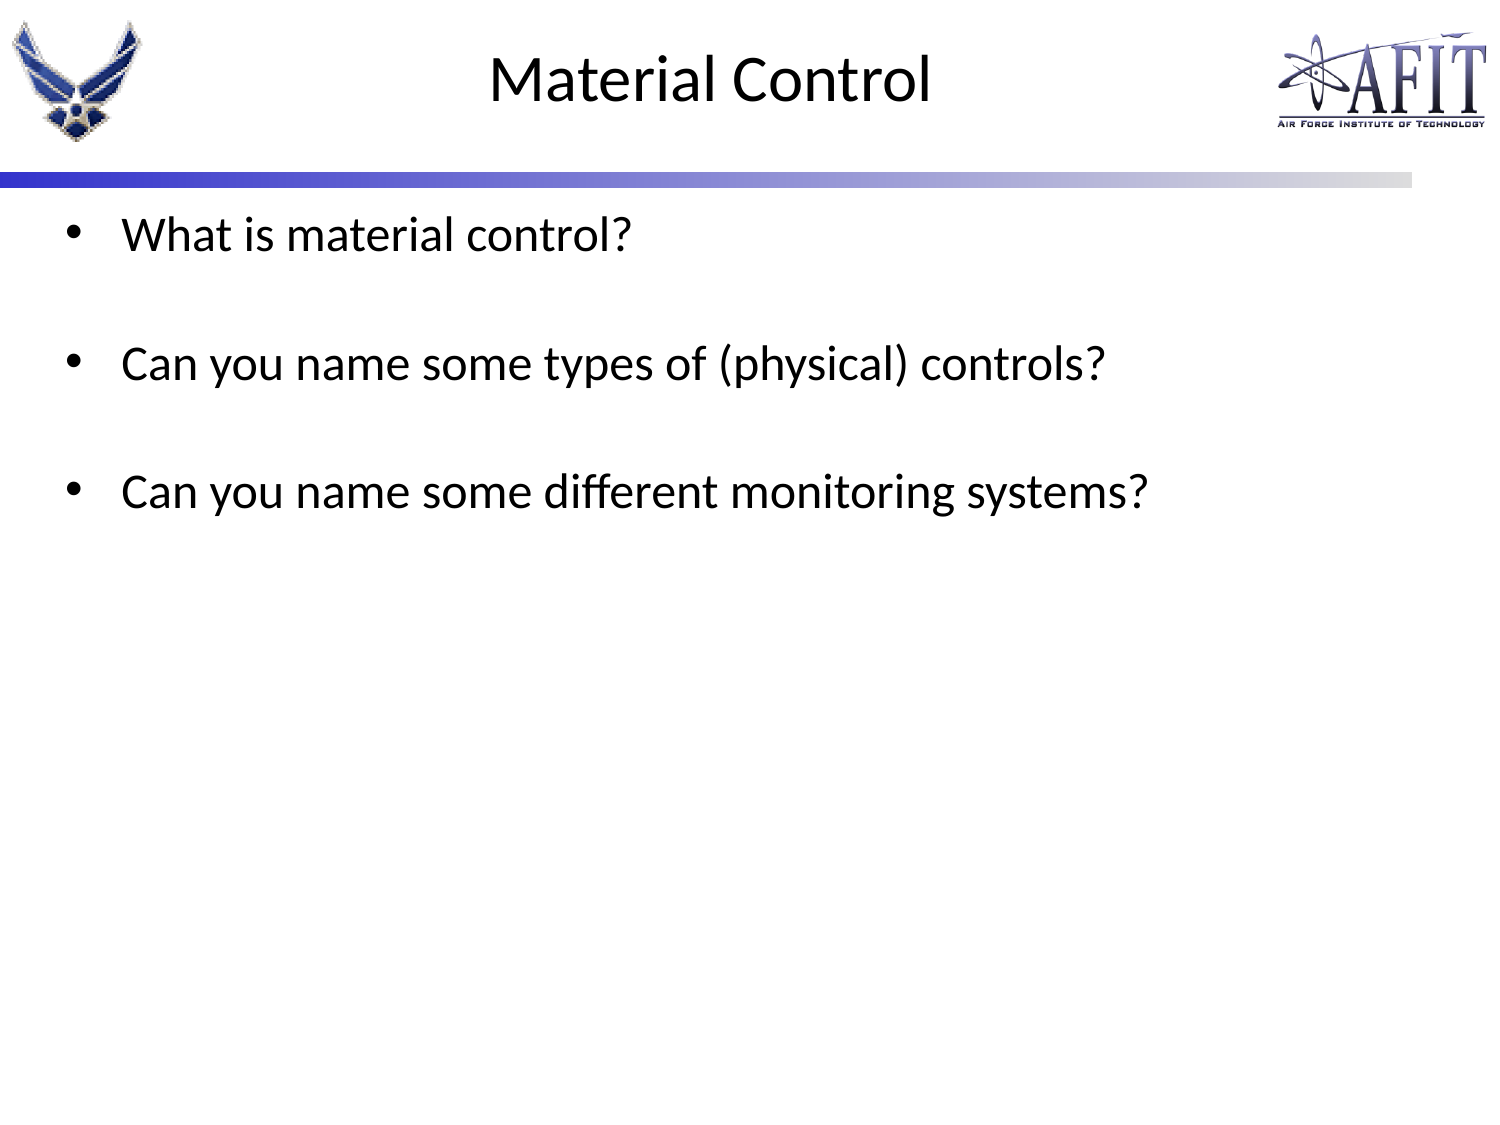

# Material Control
What is material control?

Can you name some types of (physical) controls?

Can you name some different monitoring systems?